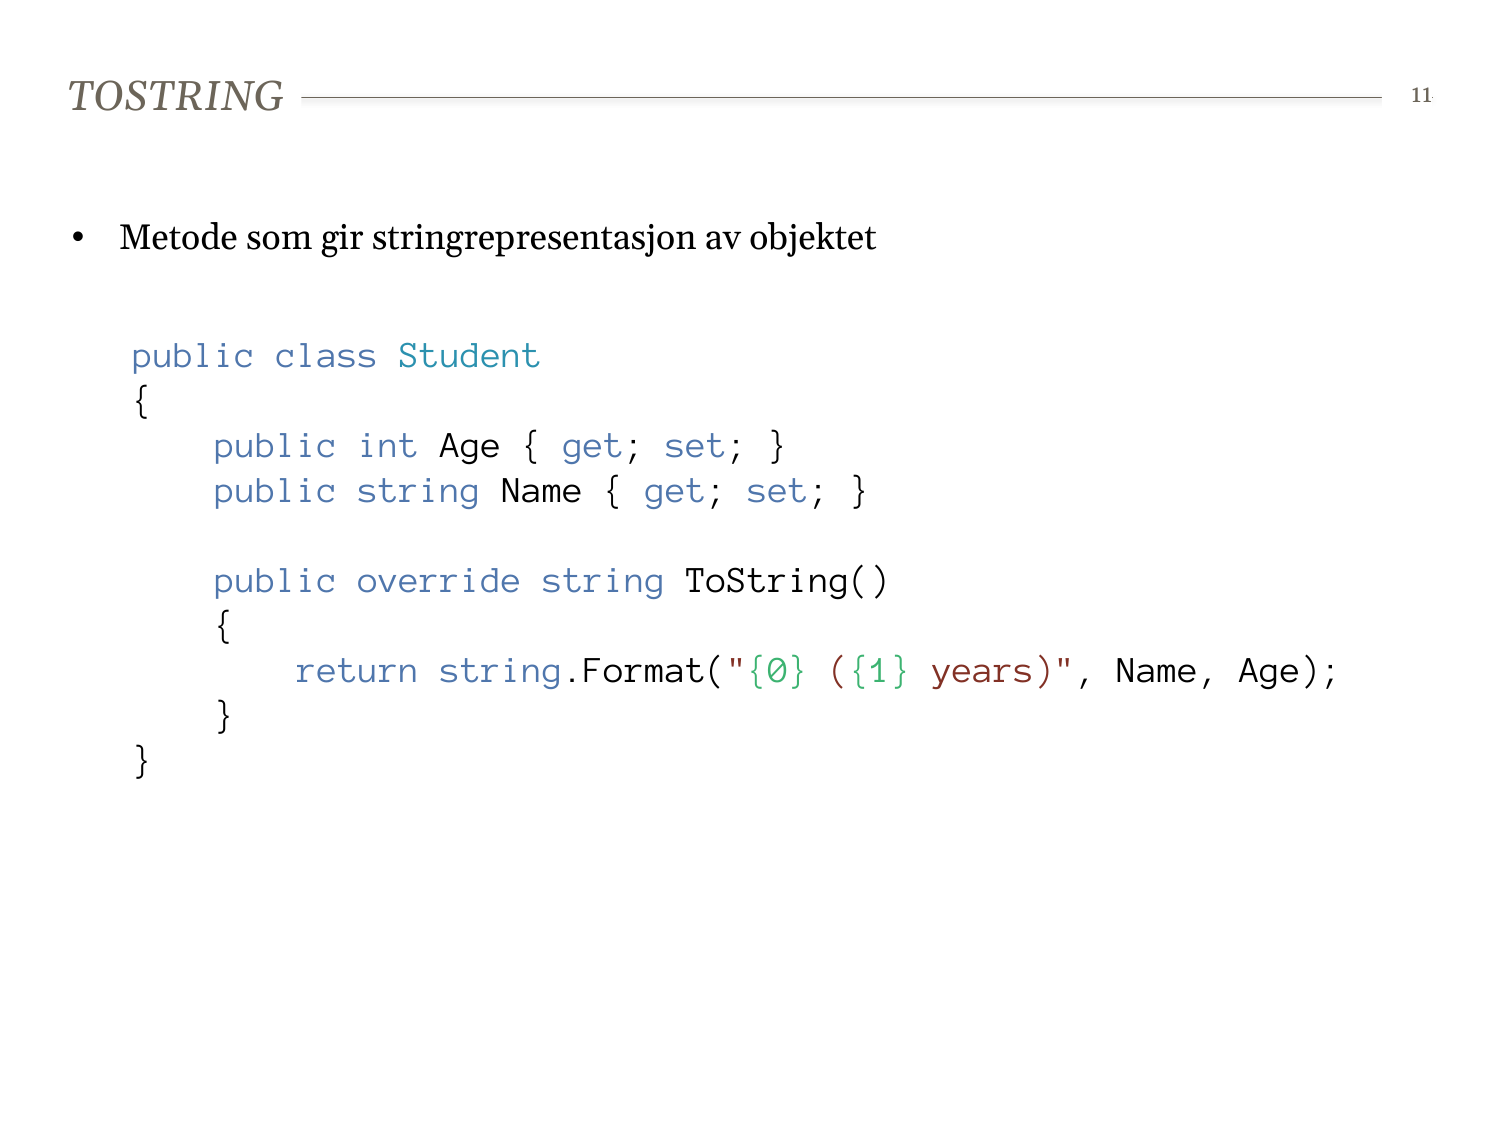

# ToString
11
Metode som gir stringrepresentasjon av objektet

public class Student
{
    public int Age { get; set; }
    public string Name { get; set; }

    public override string ToString()
    {
        return string.Format("{0} ({1} years)", Name, Age);
    }
}